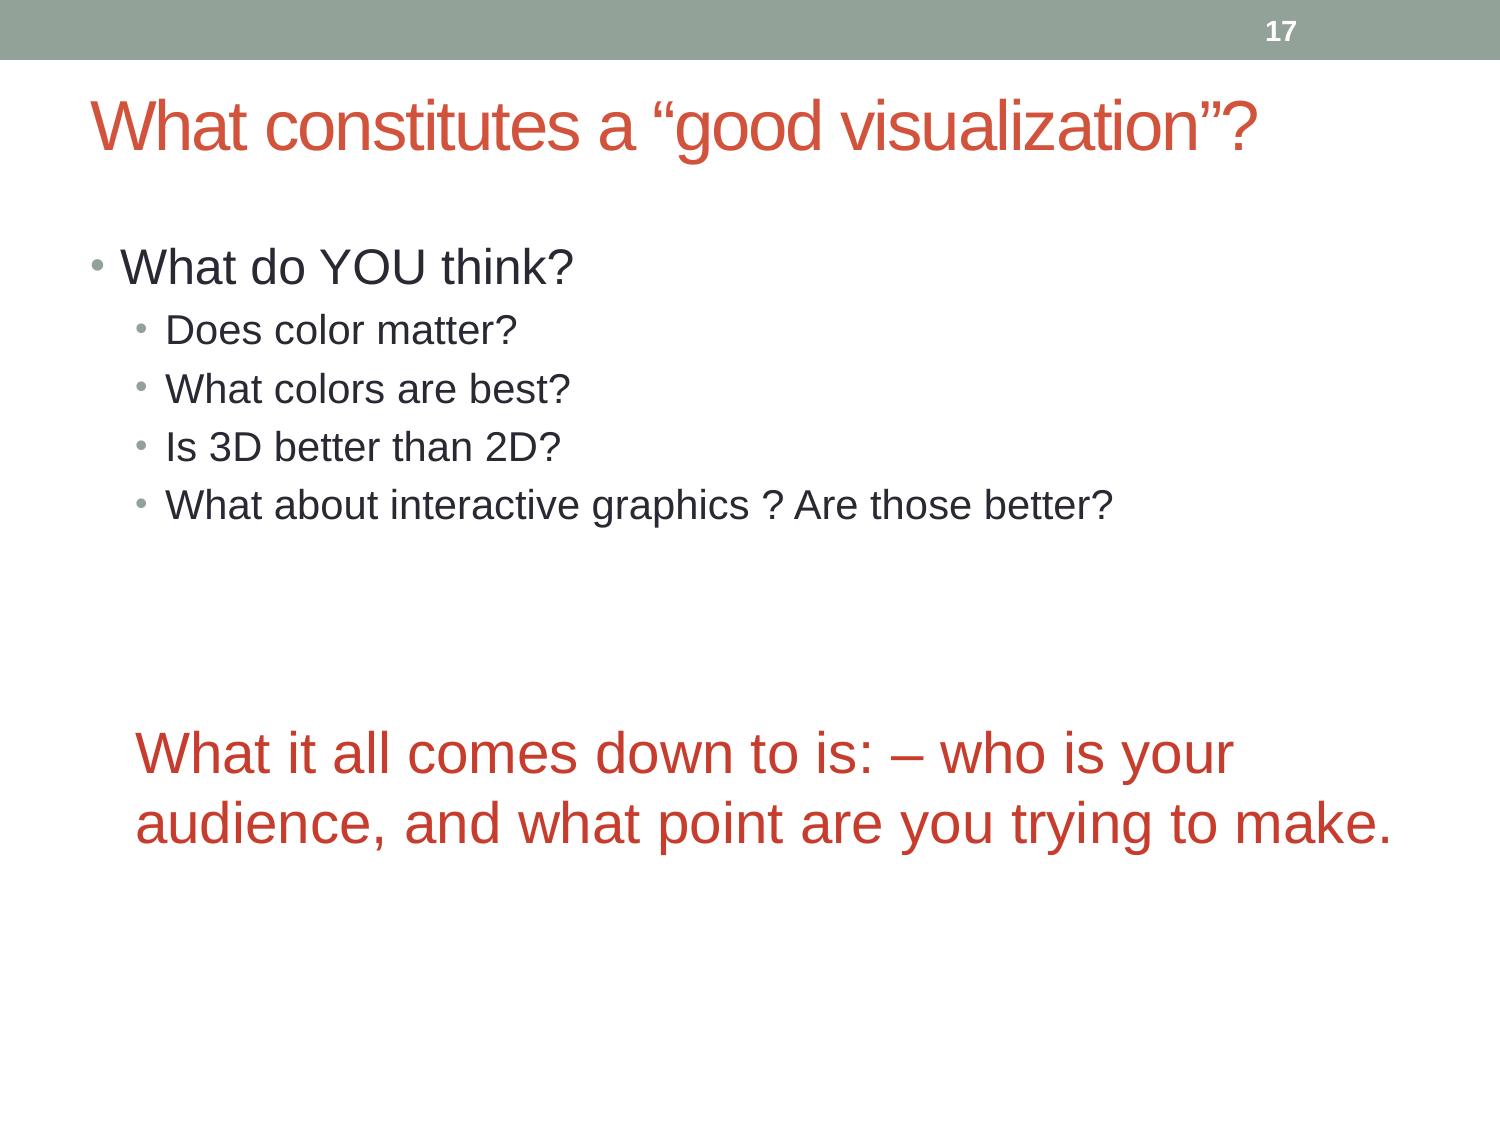

17
# What constitutes a “good visualization”?
What do YOU think?
Does color matter?
What colors are best?
Is 3D better than 2D?
What about interactive graphics ? Are those better?

What it all comes down to is: – who is your audience, and what point are you trying to make.